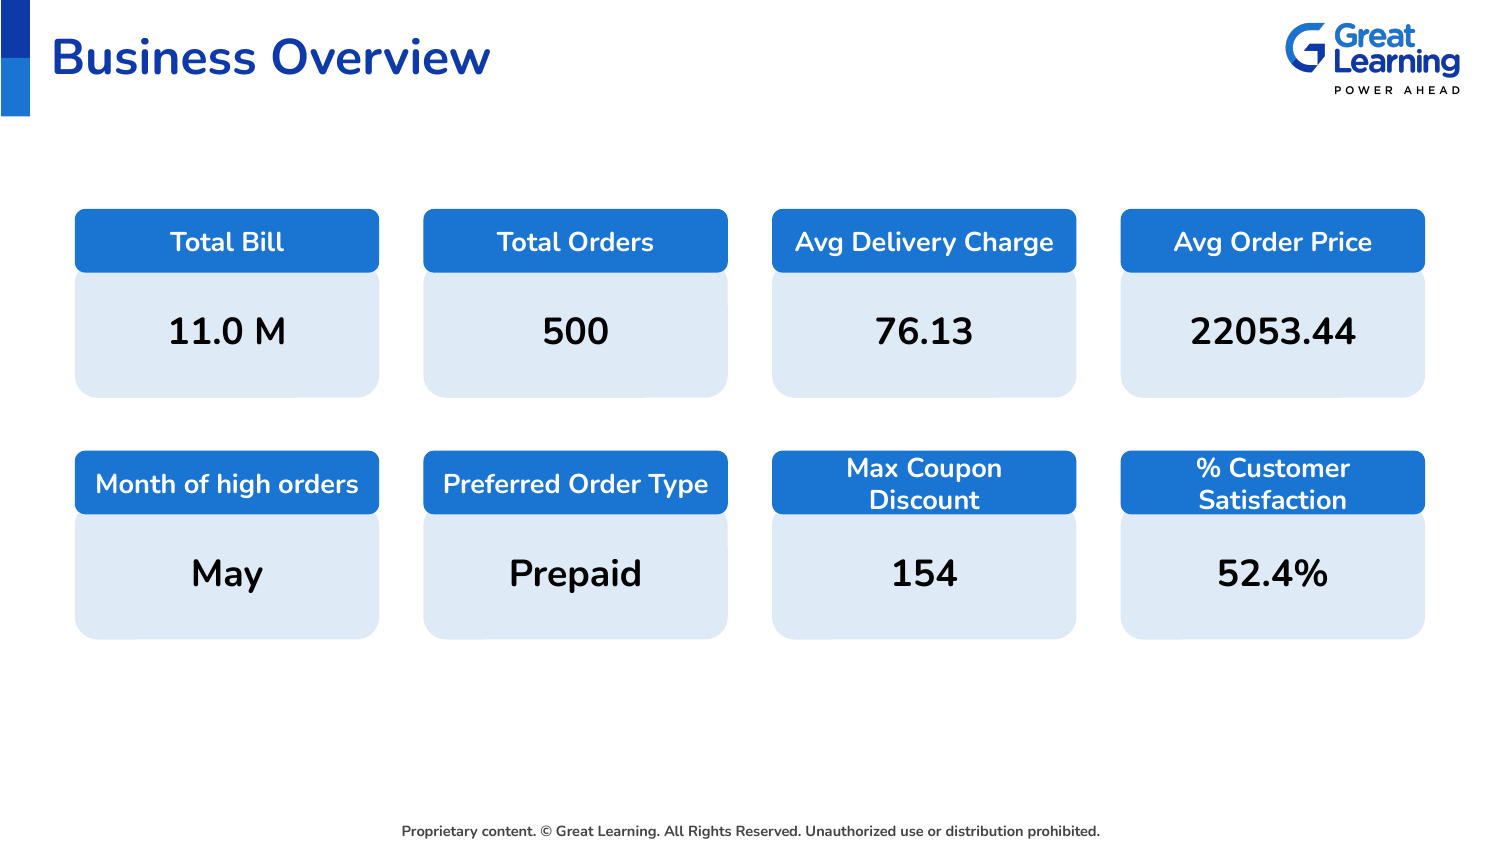

Business Overview
Total Bill
11.0 M
Total Orders
500
Avg Delivery Charge
76.13
Avg Order Price
22053.44
Month of high orders
May
Preferred Order Type
Prepaid
Max Coupon Discount
154
% Customer Satisfaction
52.4%